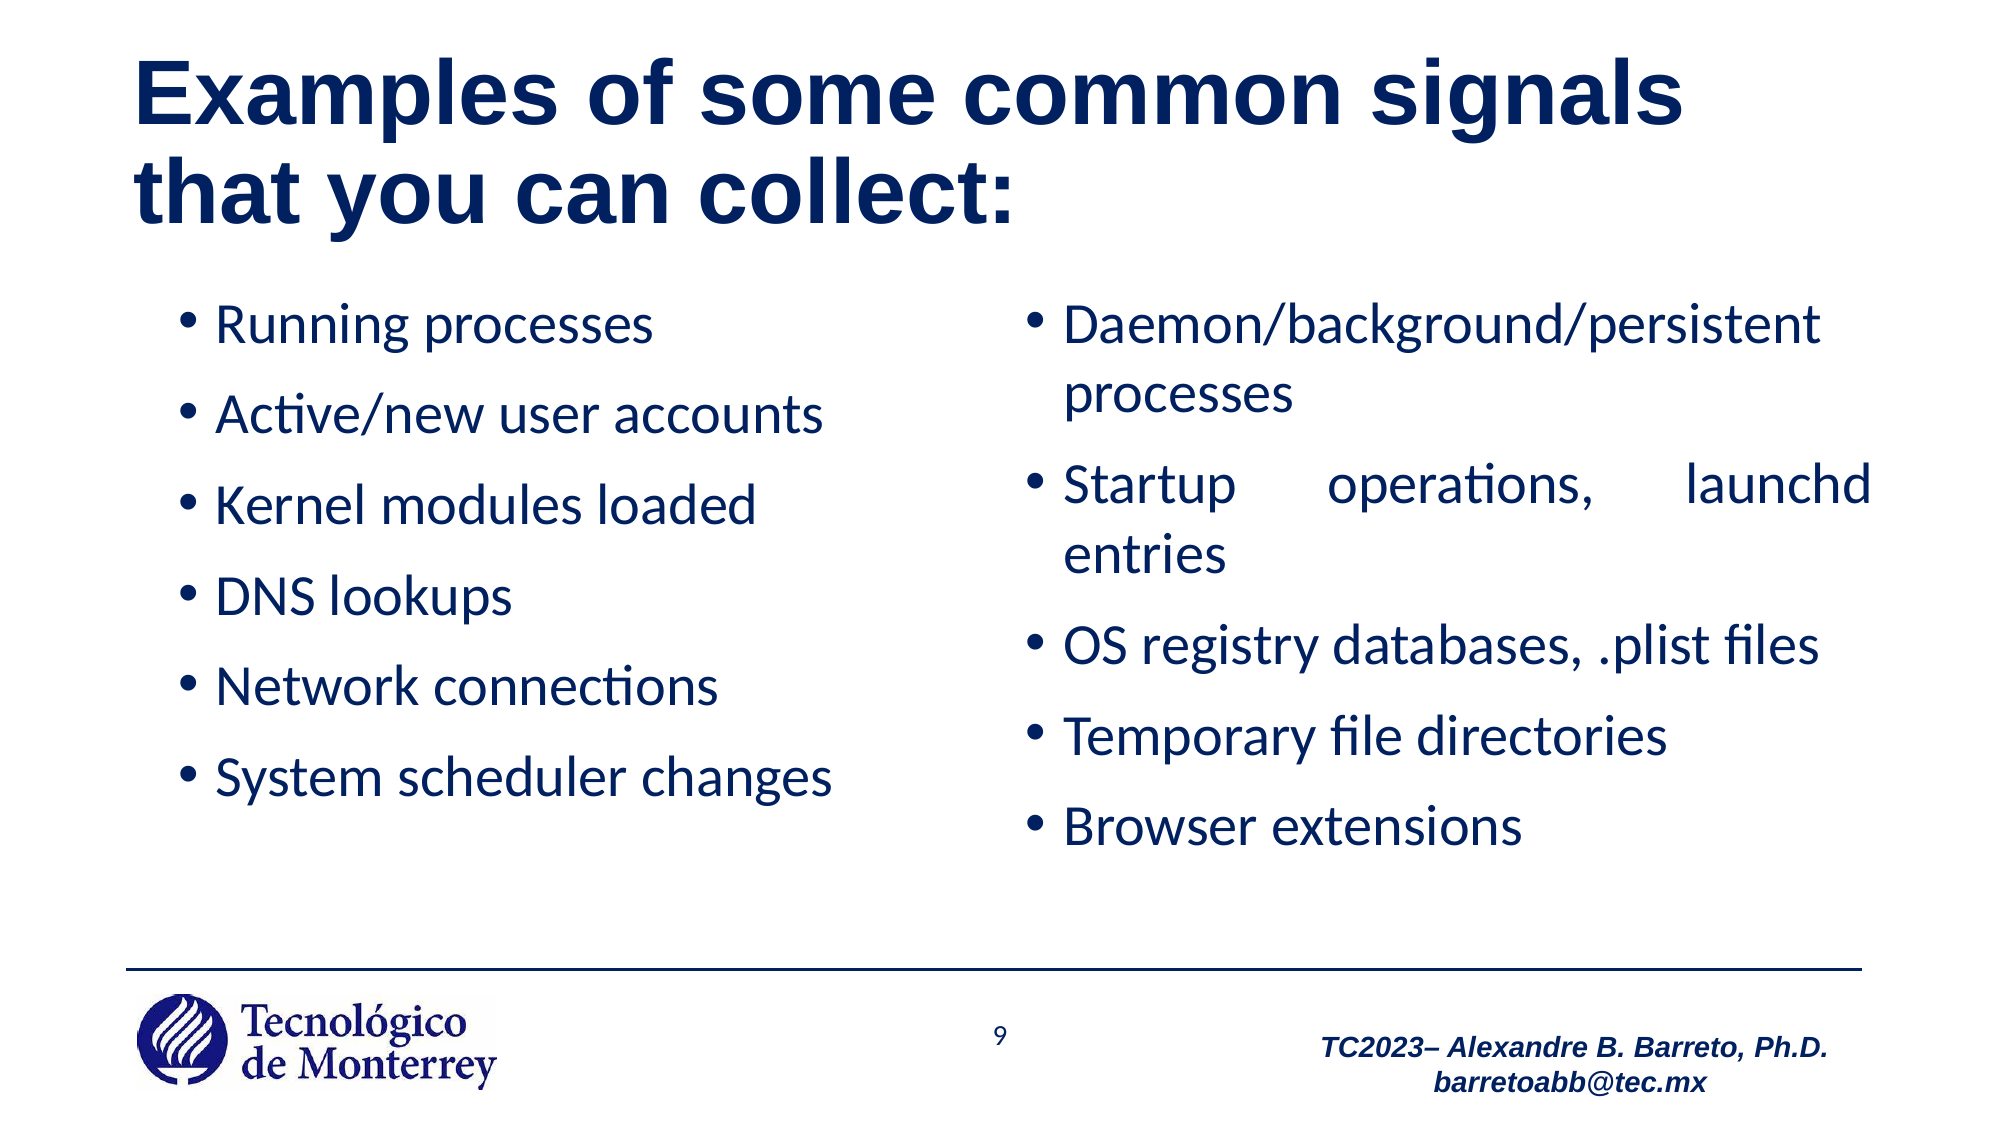

# Examples of some common signals that you can collect:
Running processes
Active/new user accounts
Kernel modules loaded
DNS lookups
Network connections
System scheduler changes
Daemon/background/persistent processes
Startup operations, launchd entries
OS registry databases, .plist files
Temporary file directories
Browser extensions